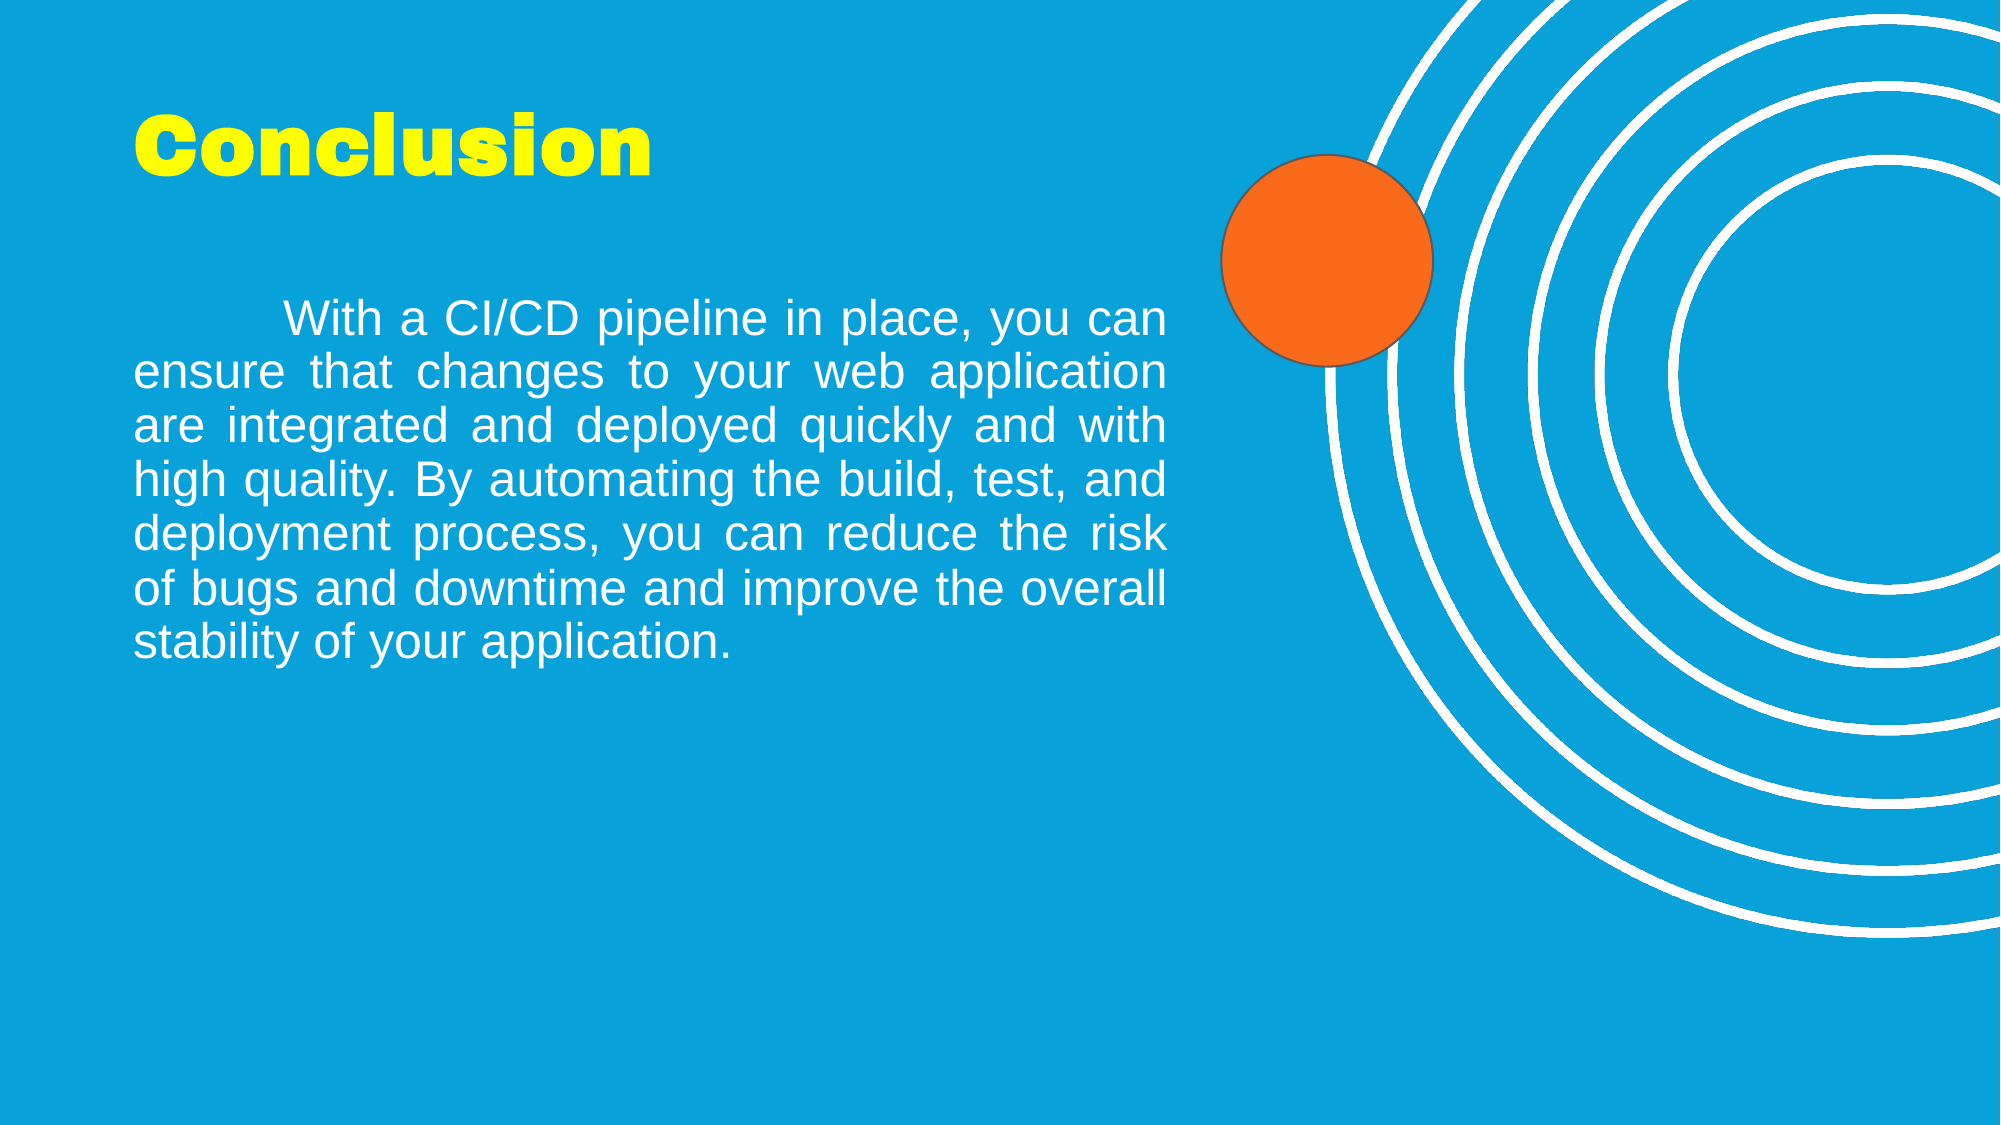

# Conclusion
	With a CI/CD pipeline in place, you can ensure that changes to your web application are integrated and deployed quickly and with high quality. By automating the build, test, and deployment process, you can reduce the risk of bugs and downtime and improve the overall stability of your application.